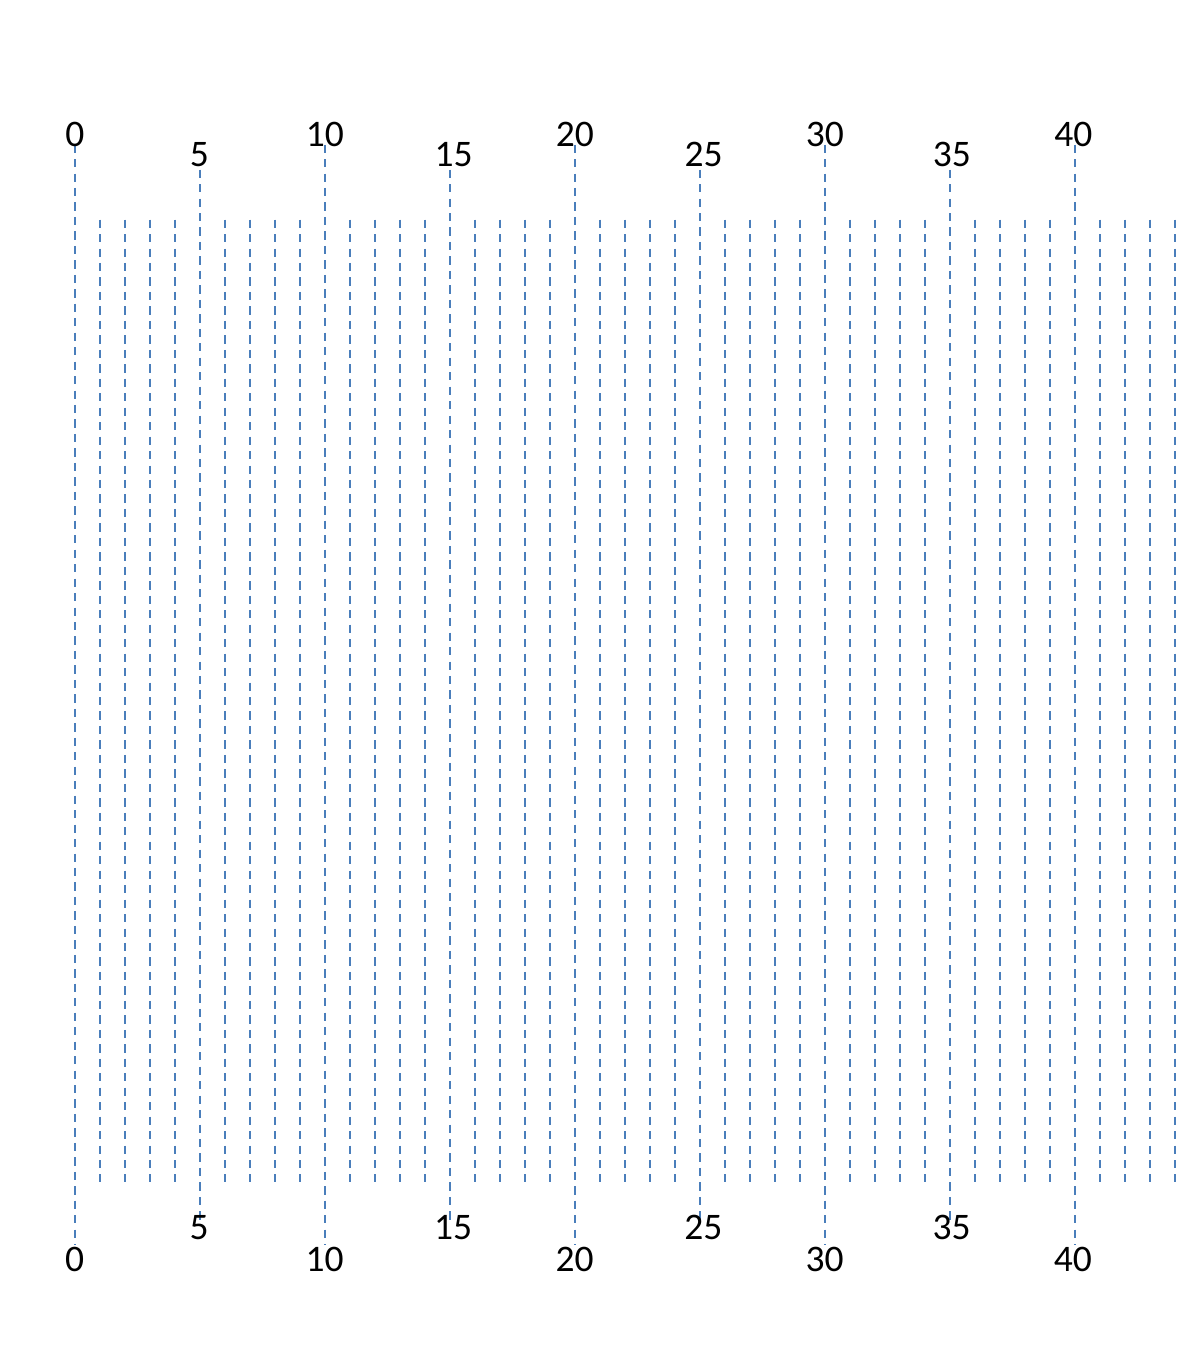

30
0
10
20
40
5
15
25
35
5
15
25
35
30
0
10
20
40